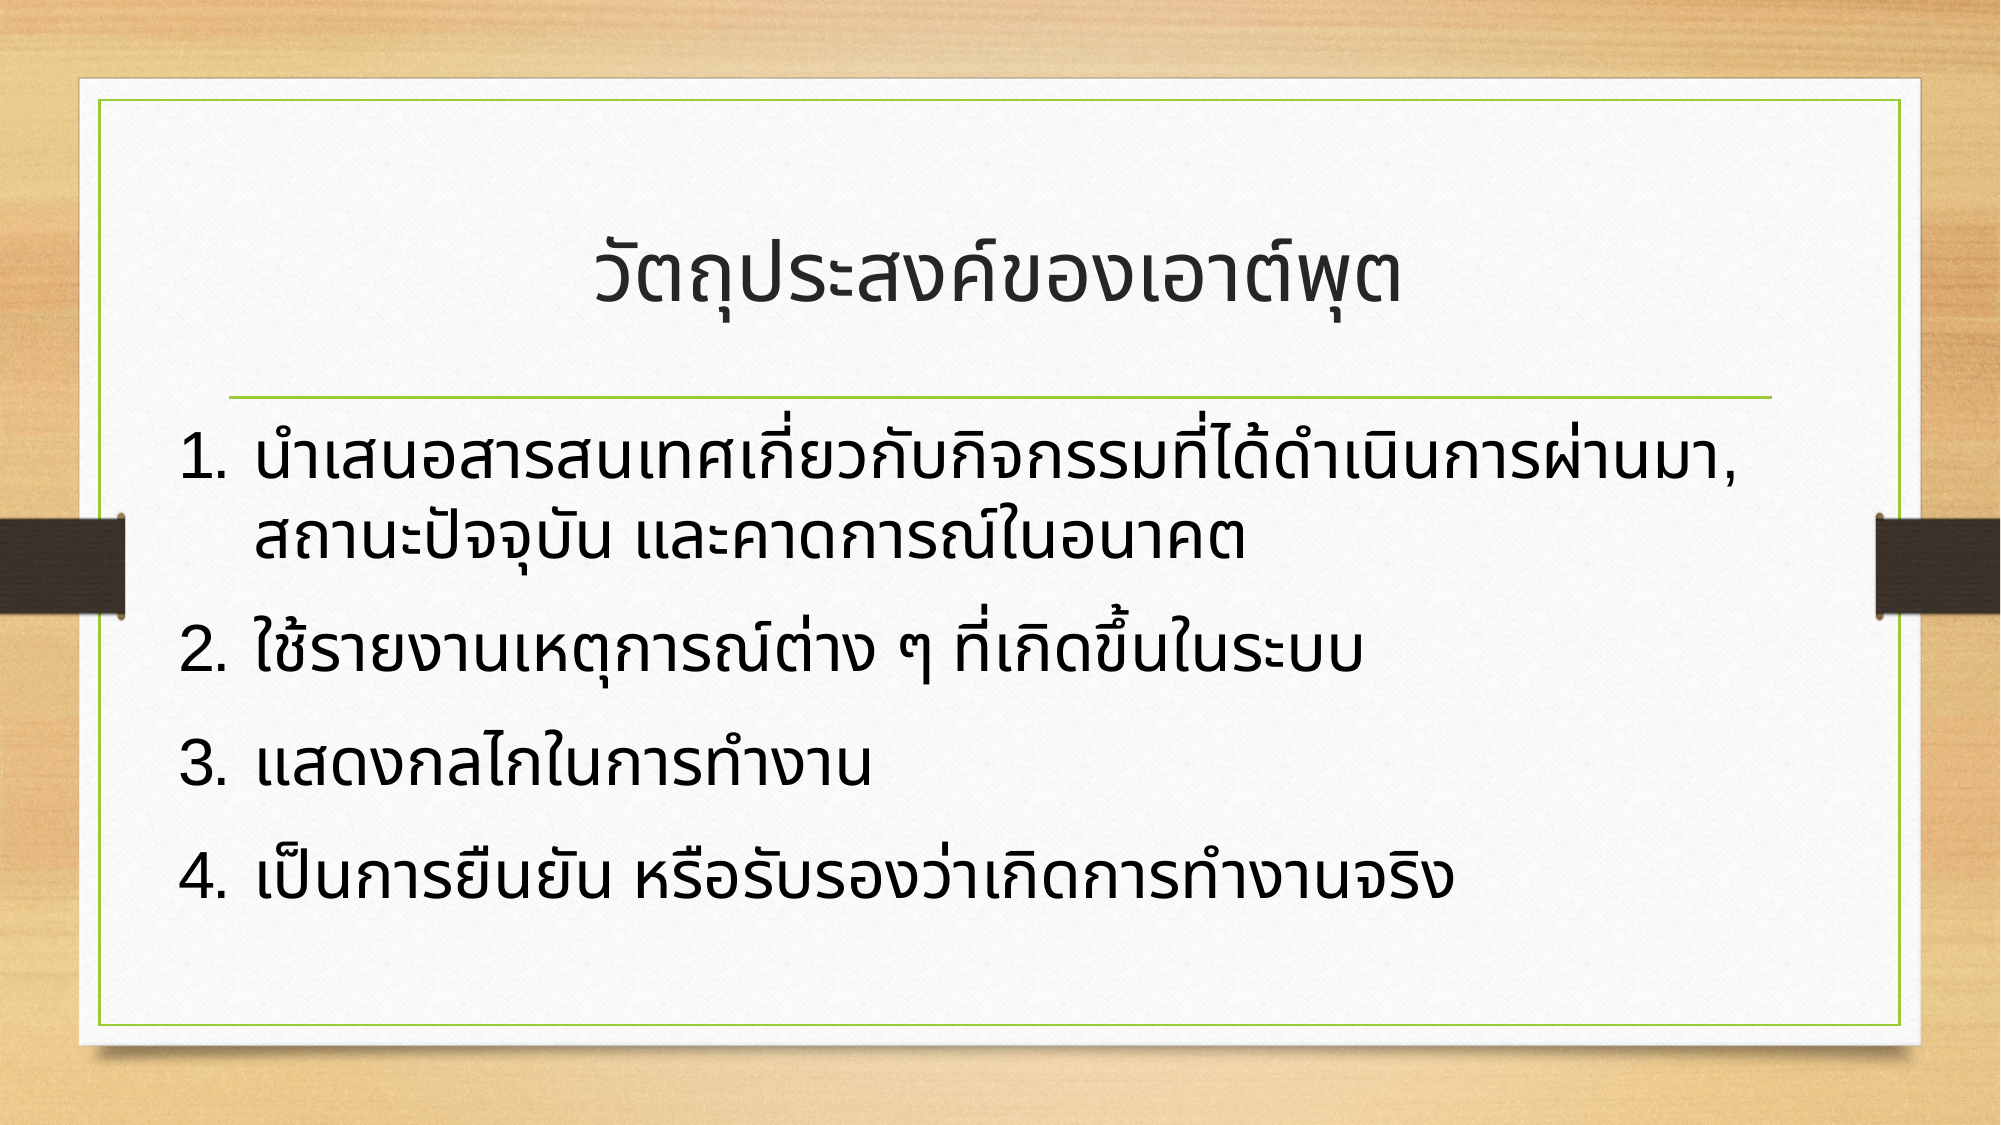

# วัตถุประสงค์ของเอาต์พุต
นำเสนอสารสนเทศเกี่ยวกับกิจกรรมที่ได้ดำเนินการผ่านมา, สถานะปัจจุบัน และคาดการณ์ในอนาคต
ใช้รายงานเหตุการณ์ต่าง ๆ ที่เกิดขึ้นในระบบ
แสดงกลไกในการทำงาน
เป็นการยืนยัน หรือรับรองว่าเกิดการทำงานจริง